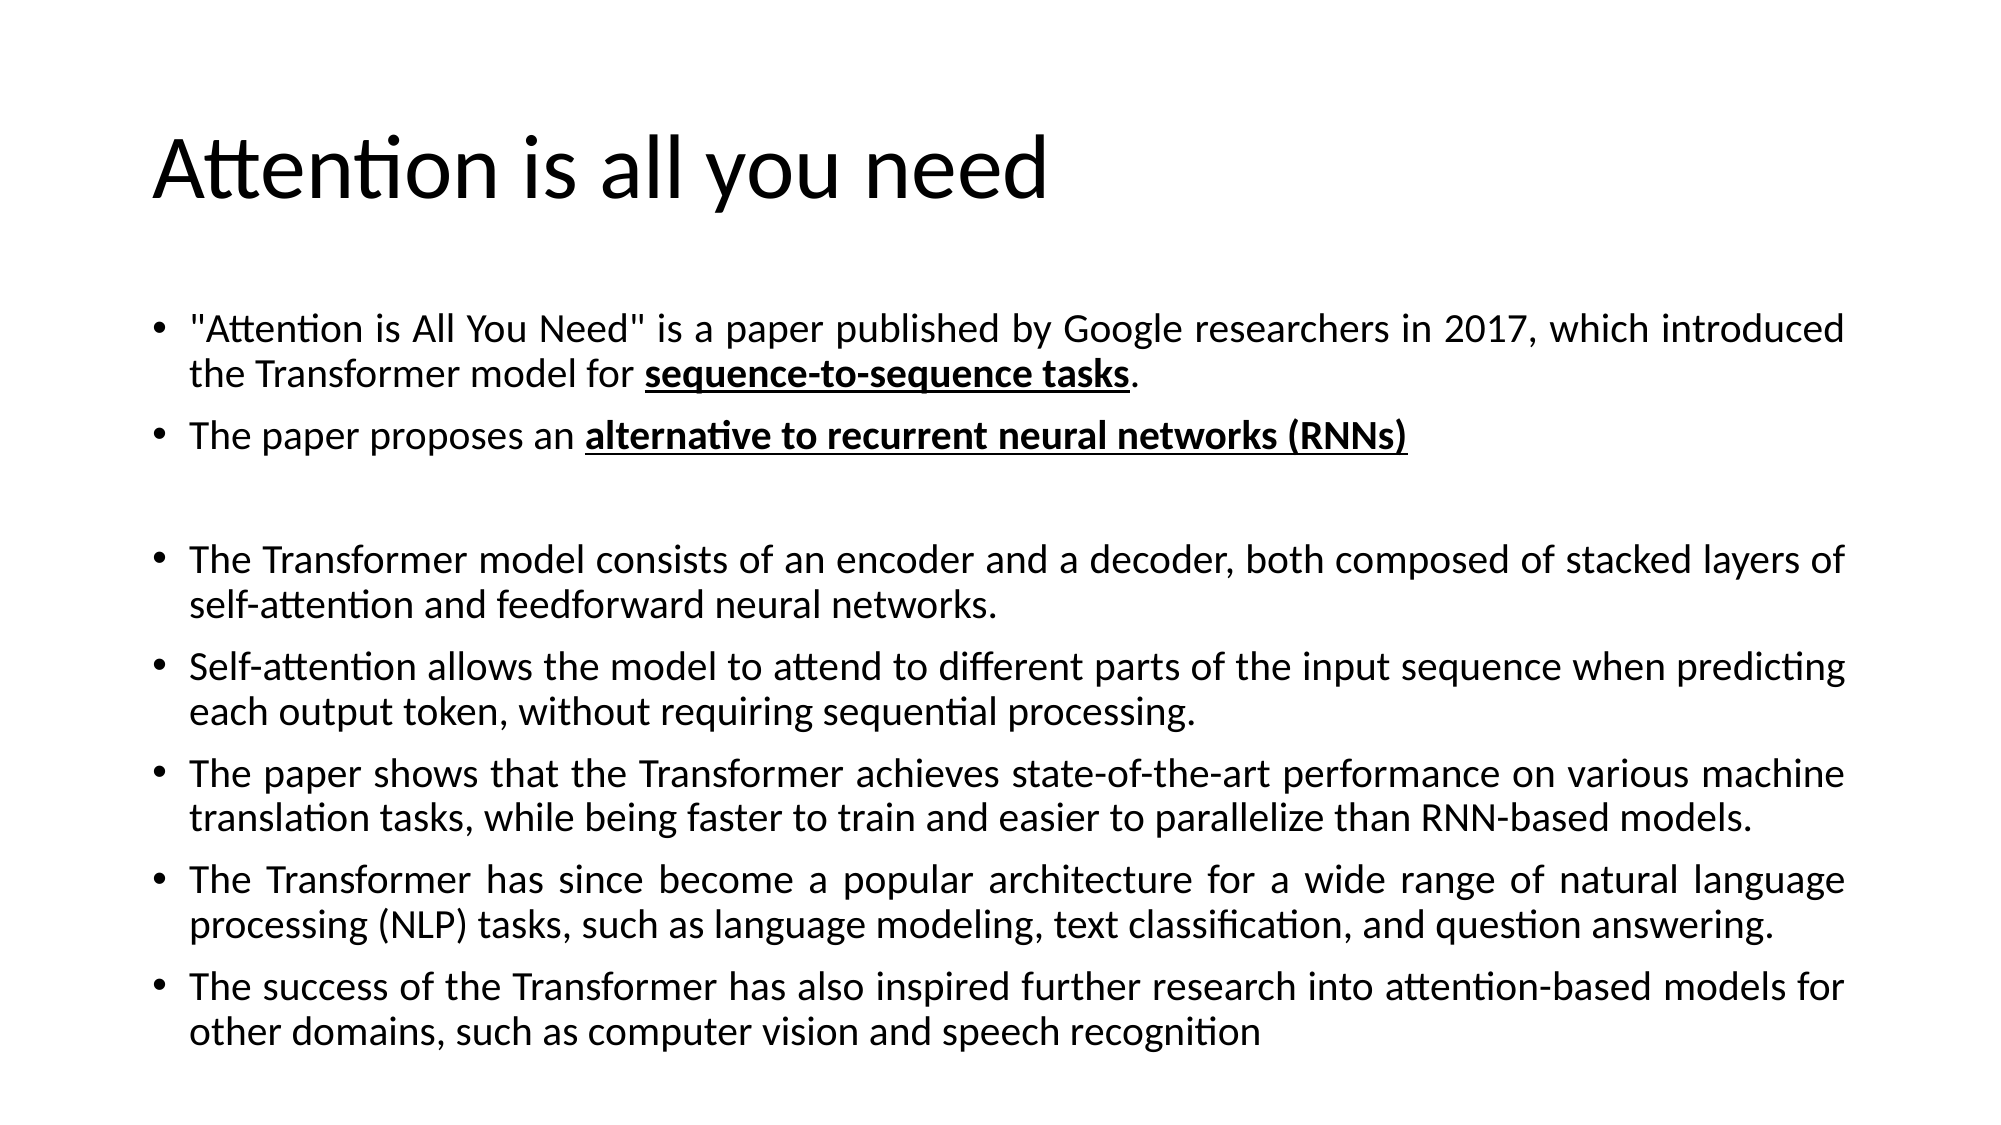

# Attention is all you need
"Attention is All You Need" is a paper published by Google researchers in 2017, which introduced the Transformer model for sequence-to-sequence tasks.
The paper proposes an alternative to recurrent neural networks (RNNs)

The Transformer model consists of an encoder and a decoder, both composed of stacked layers of self-attention and feedforward neural networks.
Self-attention allows the model to attend to different parts of the input sequence when predicting each output token, without requiring sequential processing.
The paper shows that the Transformer achieves state-of-the-art performance on various machine translation tasks, while being faster to train and easier to parallelize than RNN-based models.
The Transformer has since become a popular architecture for a wide range of natural language processing (NLP) tasks, such as language modeling, text classification, and question answering.
The success of the Transformer has also inspired further research into attention-based models for other domains, such as computer vision and speech recognition